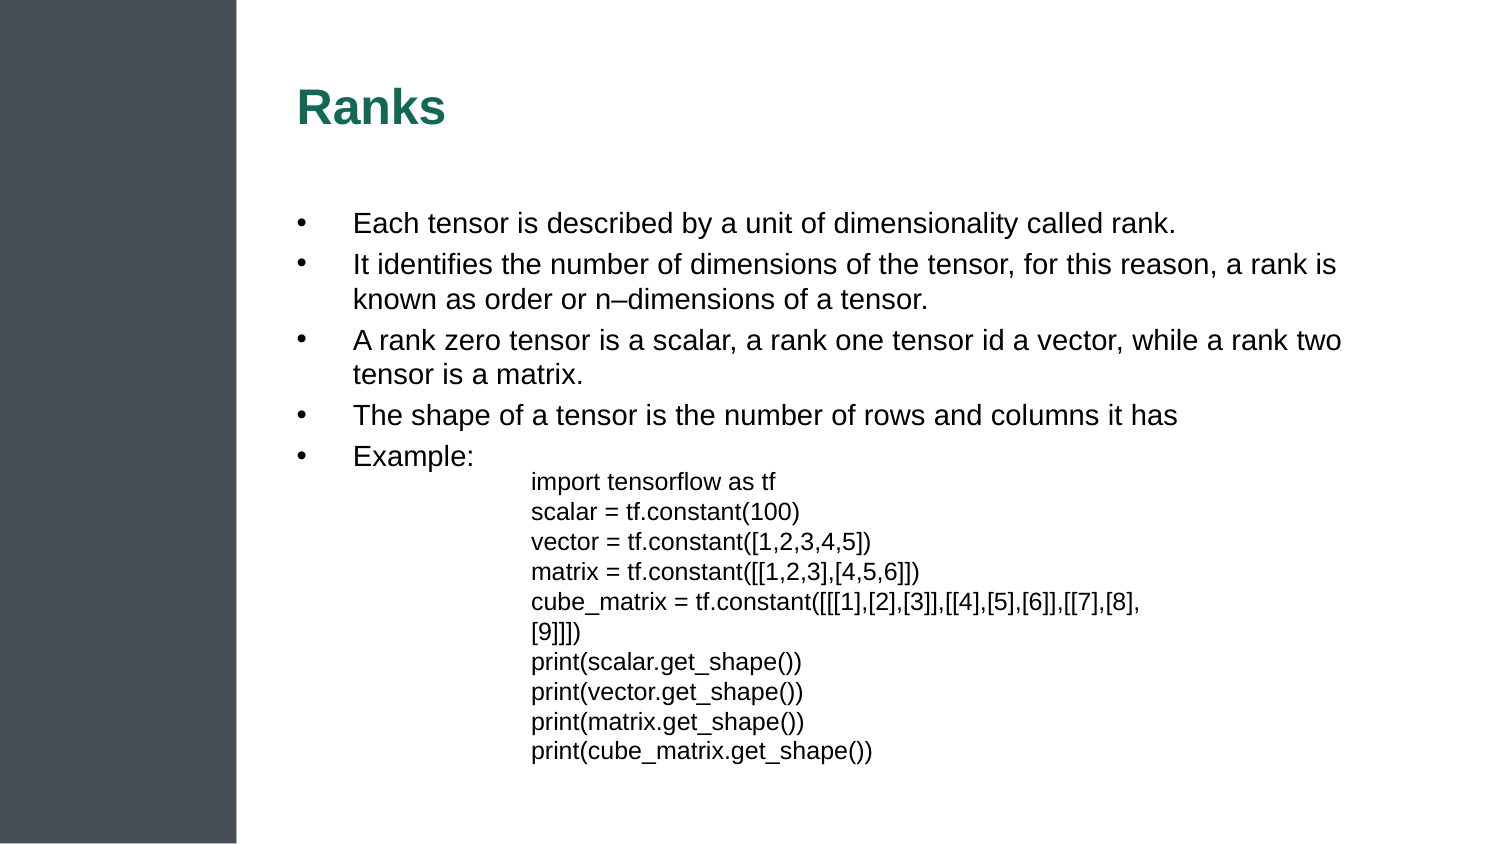

# Ranks
Each tensor is described by a unit of dimensionality called rank.
It identifies the number of dimensions of the tensor, for this reason, a rank is known as order or n–dimensions of a tensor.
A rank zero tensor is a scalar, a rank one tensor id a vector, while a rank two tensor is a matrix.
The shape of a tensor is the number of rows and columns it has
Example:
import tensorflow as tf
scalar = tf.constant(100)
vector = tf.constant([1,2,3,4,5])
matrix = tf.constant([[1,2,3],[4,5,6]])
cube_matrix = tf.constant([[[1],[2],[3]],[[4],[5],[6]],[[7],[8],[9]]])
print(scalar.get_shape())
print(vector.get_shape())
print(matrix.get_shape())
print(cube_matrix.get_shape())